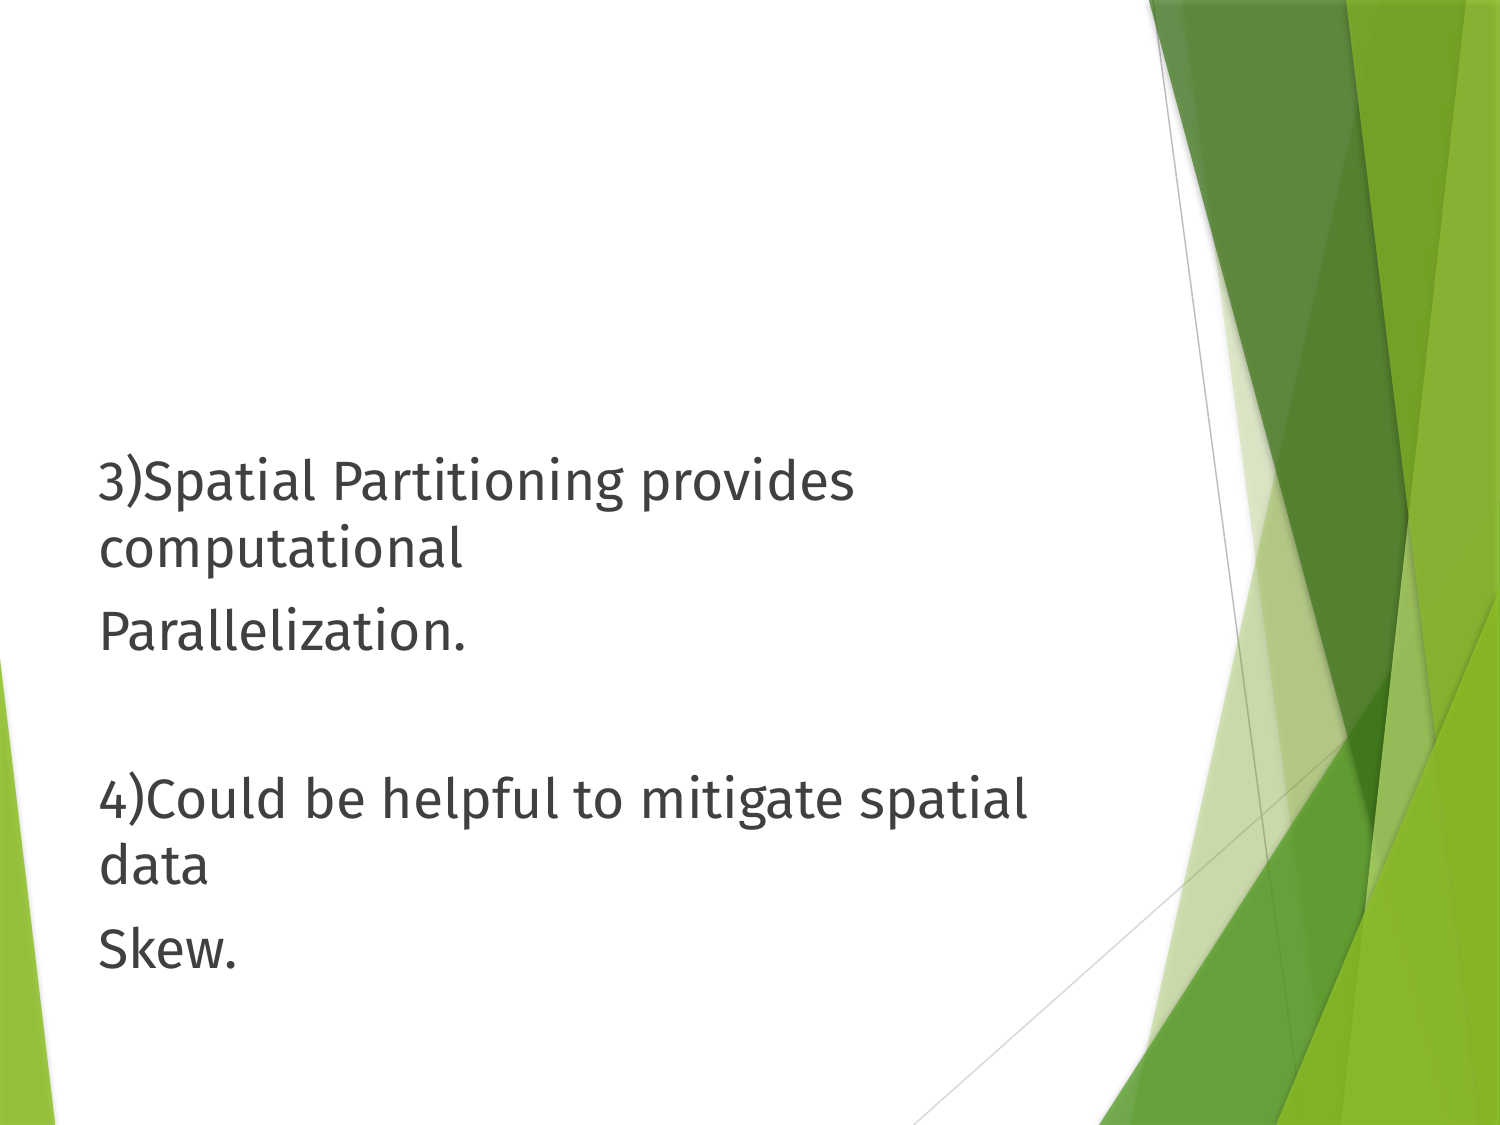

#

3)Spatial Partitioning provides computational
Parallelization.

4)Could be helpful to mitigate spatial data
Skew.